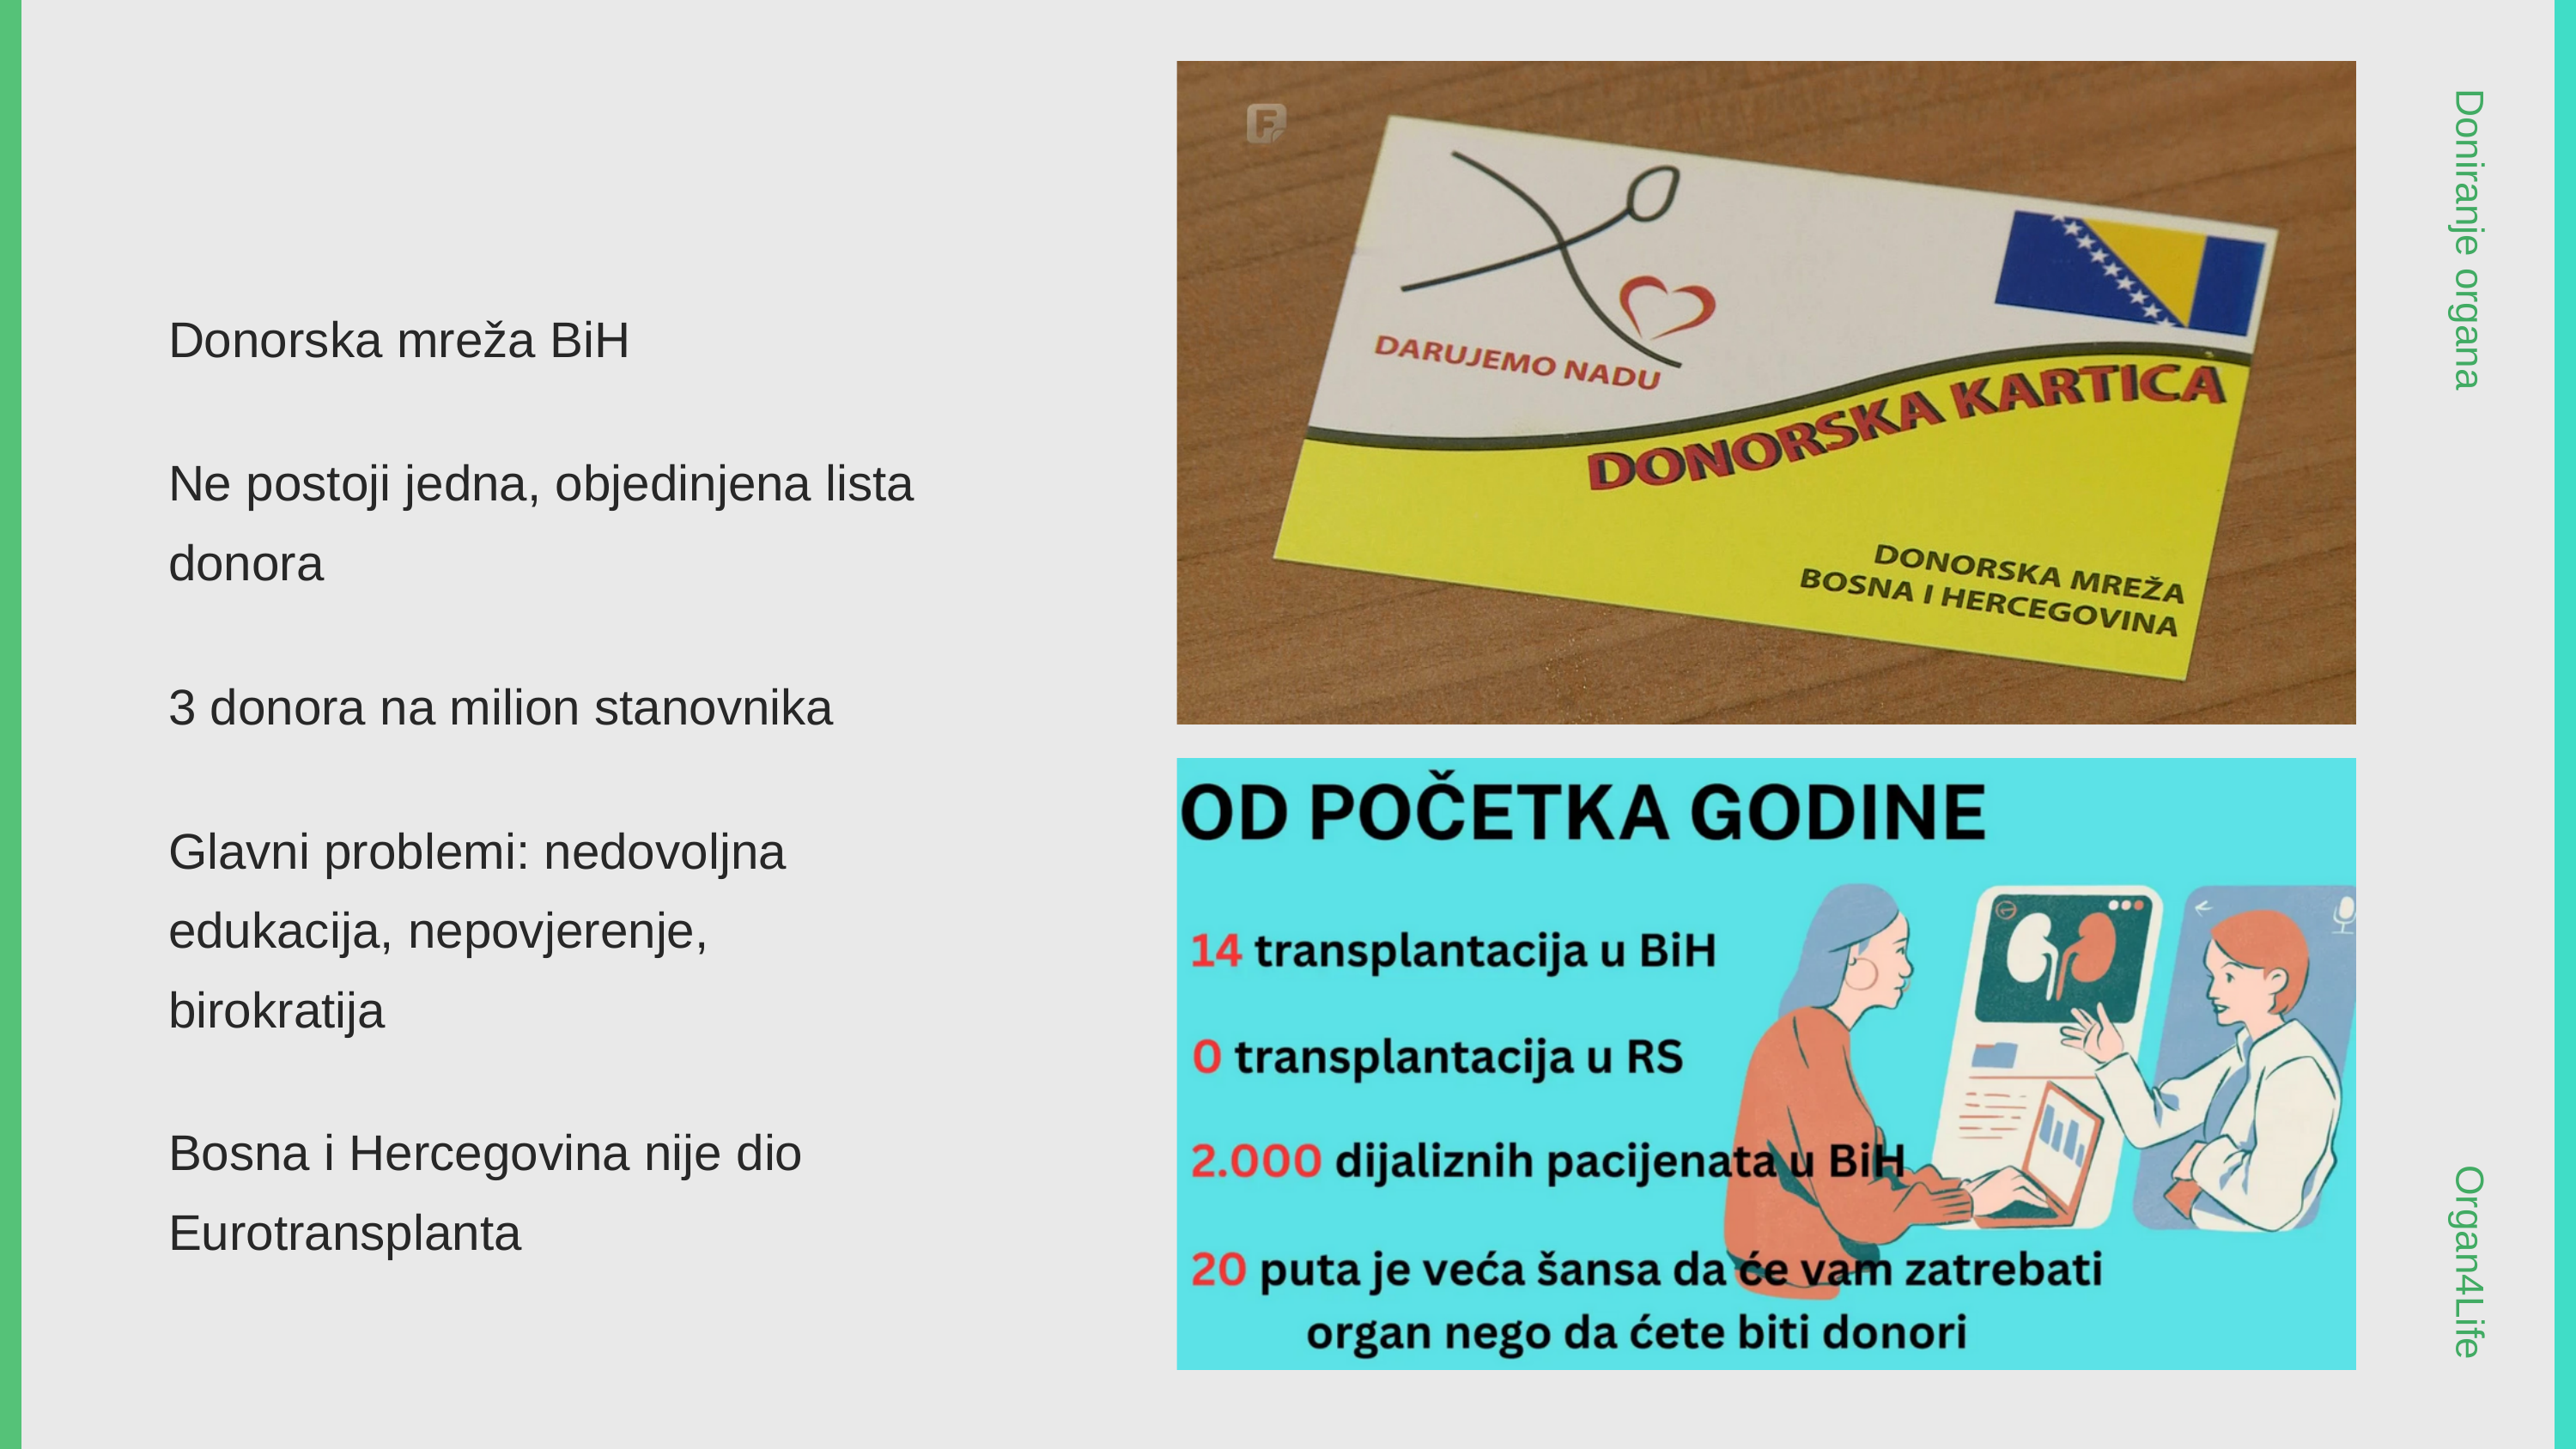

Doniranje organa
Donorska mreža BiH
Ne postoji jedna, objedinjena lista donora
3 donora na milion stanovnika

Glavni problemi: nedovoljna edukacija, nepovjerenje, birokratija
Bosna i Hercegovina nije dio Eurotransplanta
Organ4Life